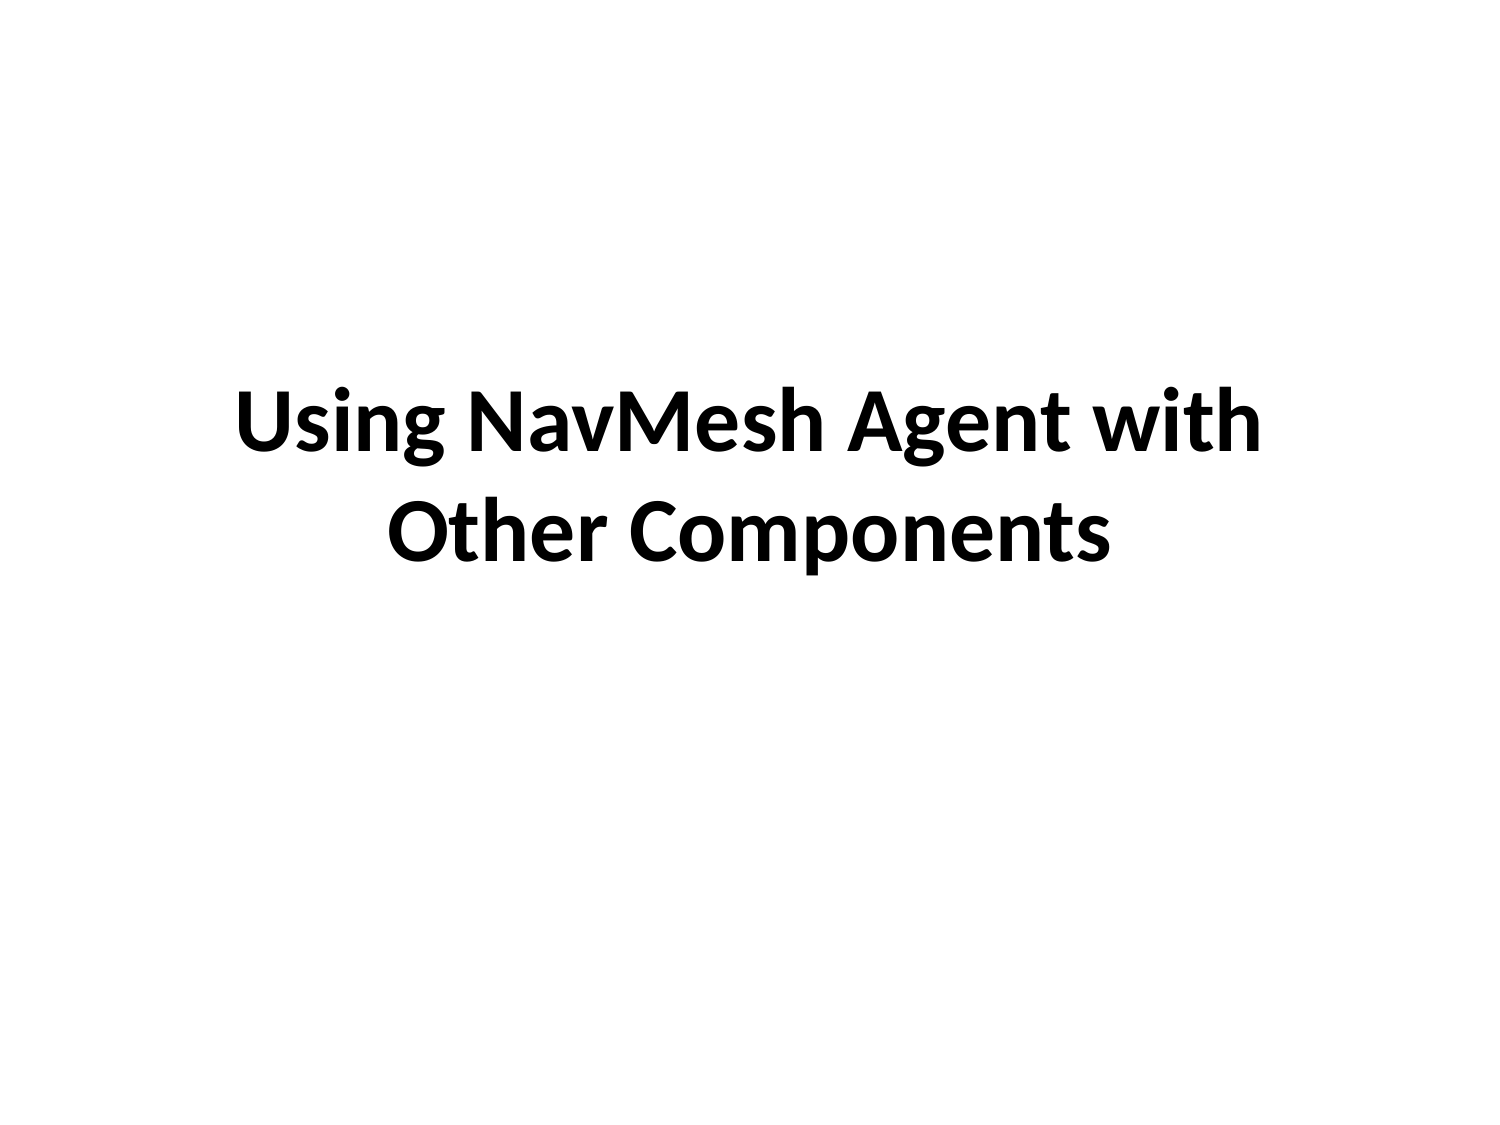

# Using NavMesh Agent with Other Components